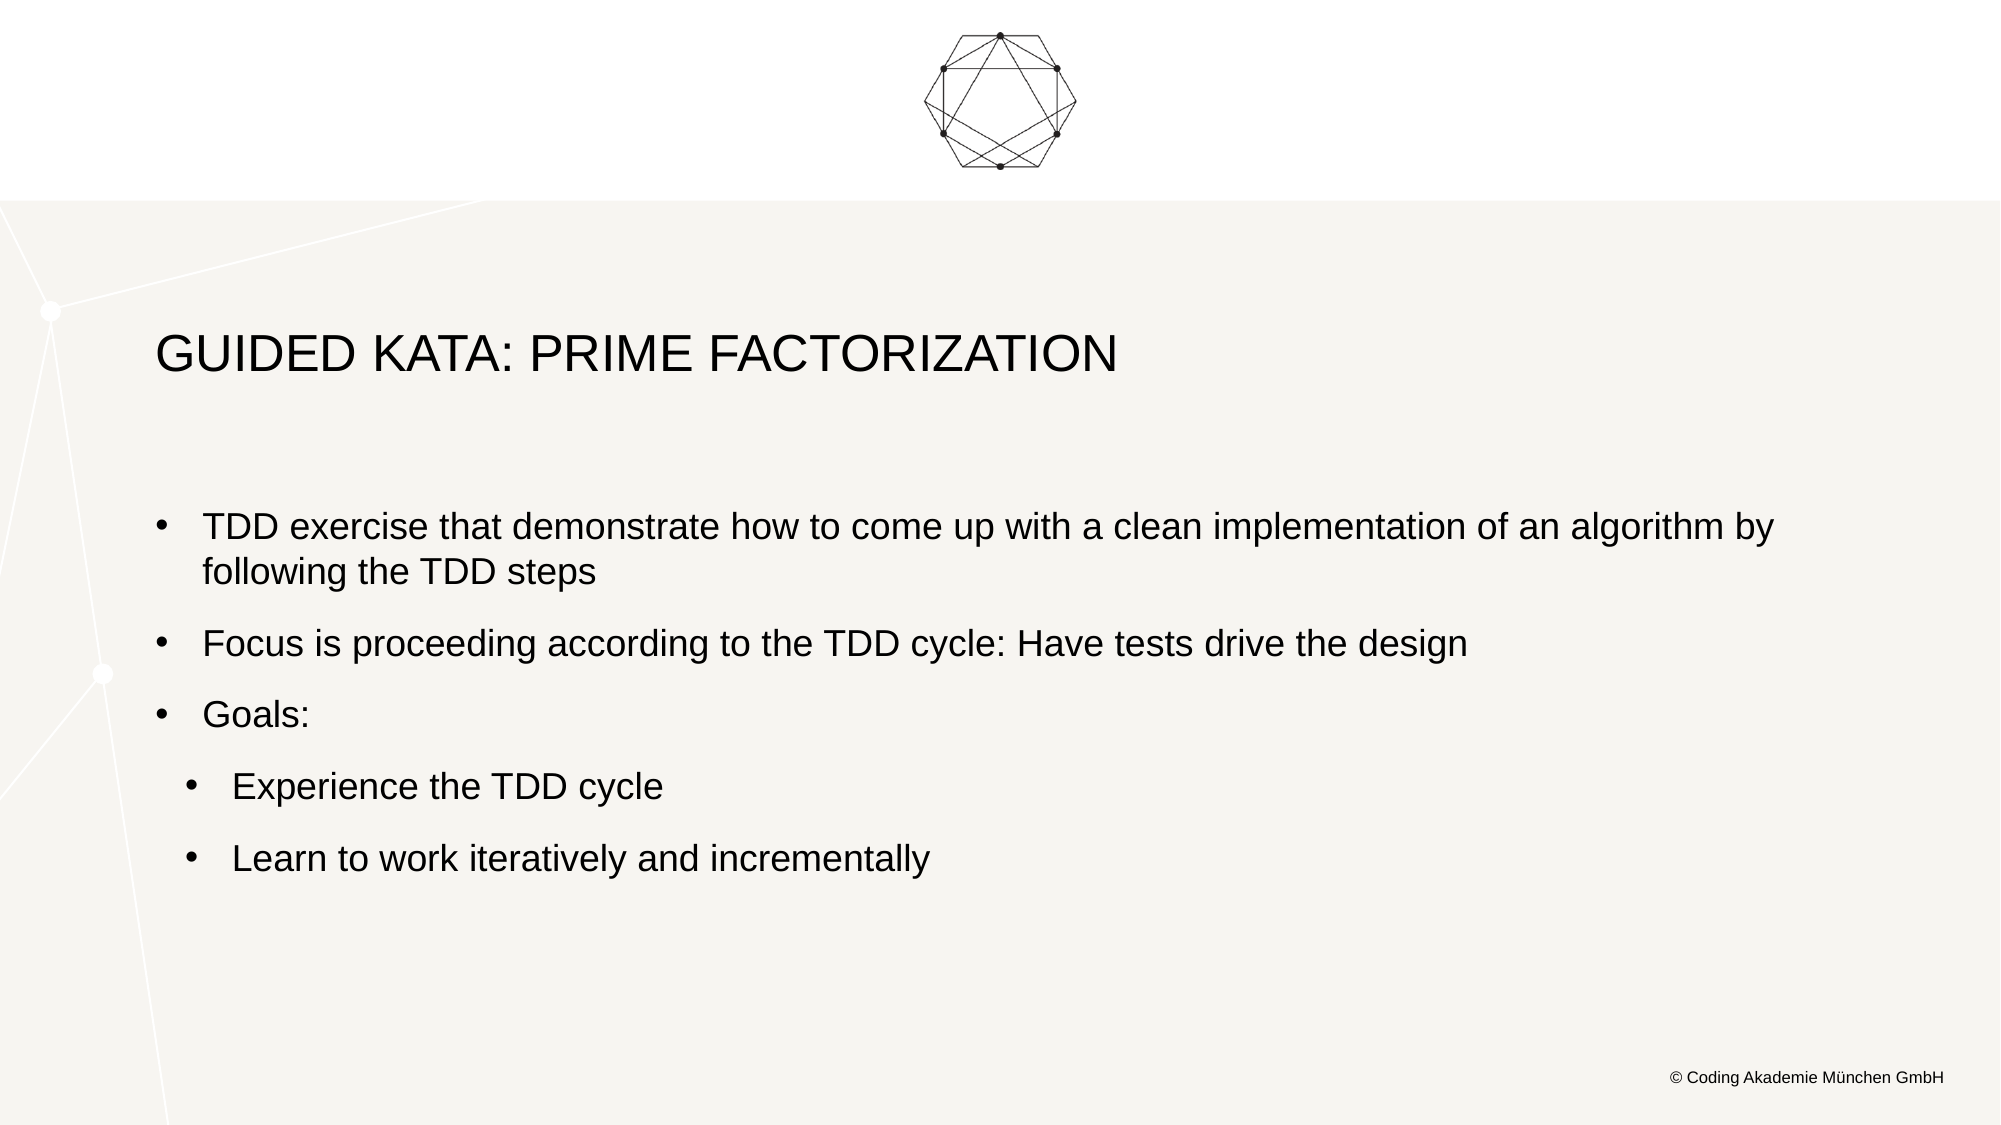

# Guided Kata: Prime Factorization
TDD exercise that demonstrate how to come up with a clean implementation of an algorithm by following the TDD steps
Focus is proceeding according to the TDD cycle: Have tests drive the design
Goals:
Experience the TDD cycle
Learn to work iteratively and incrementally
© Coding Akademie München GmbH